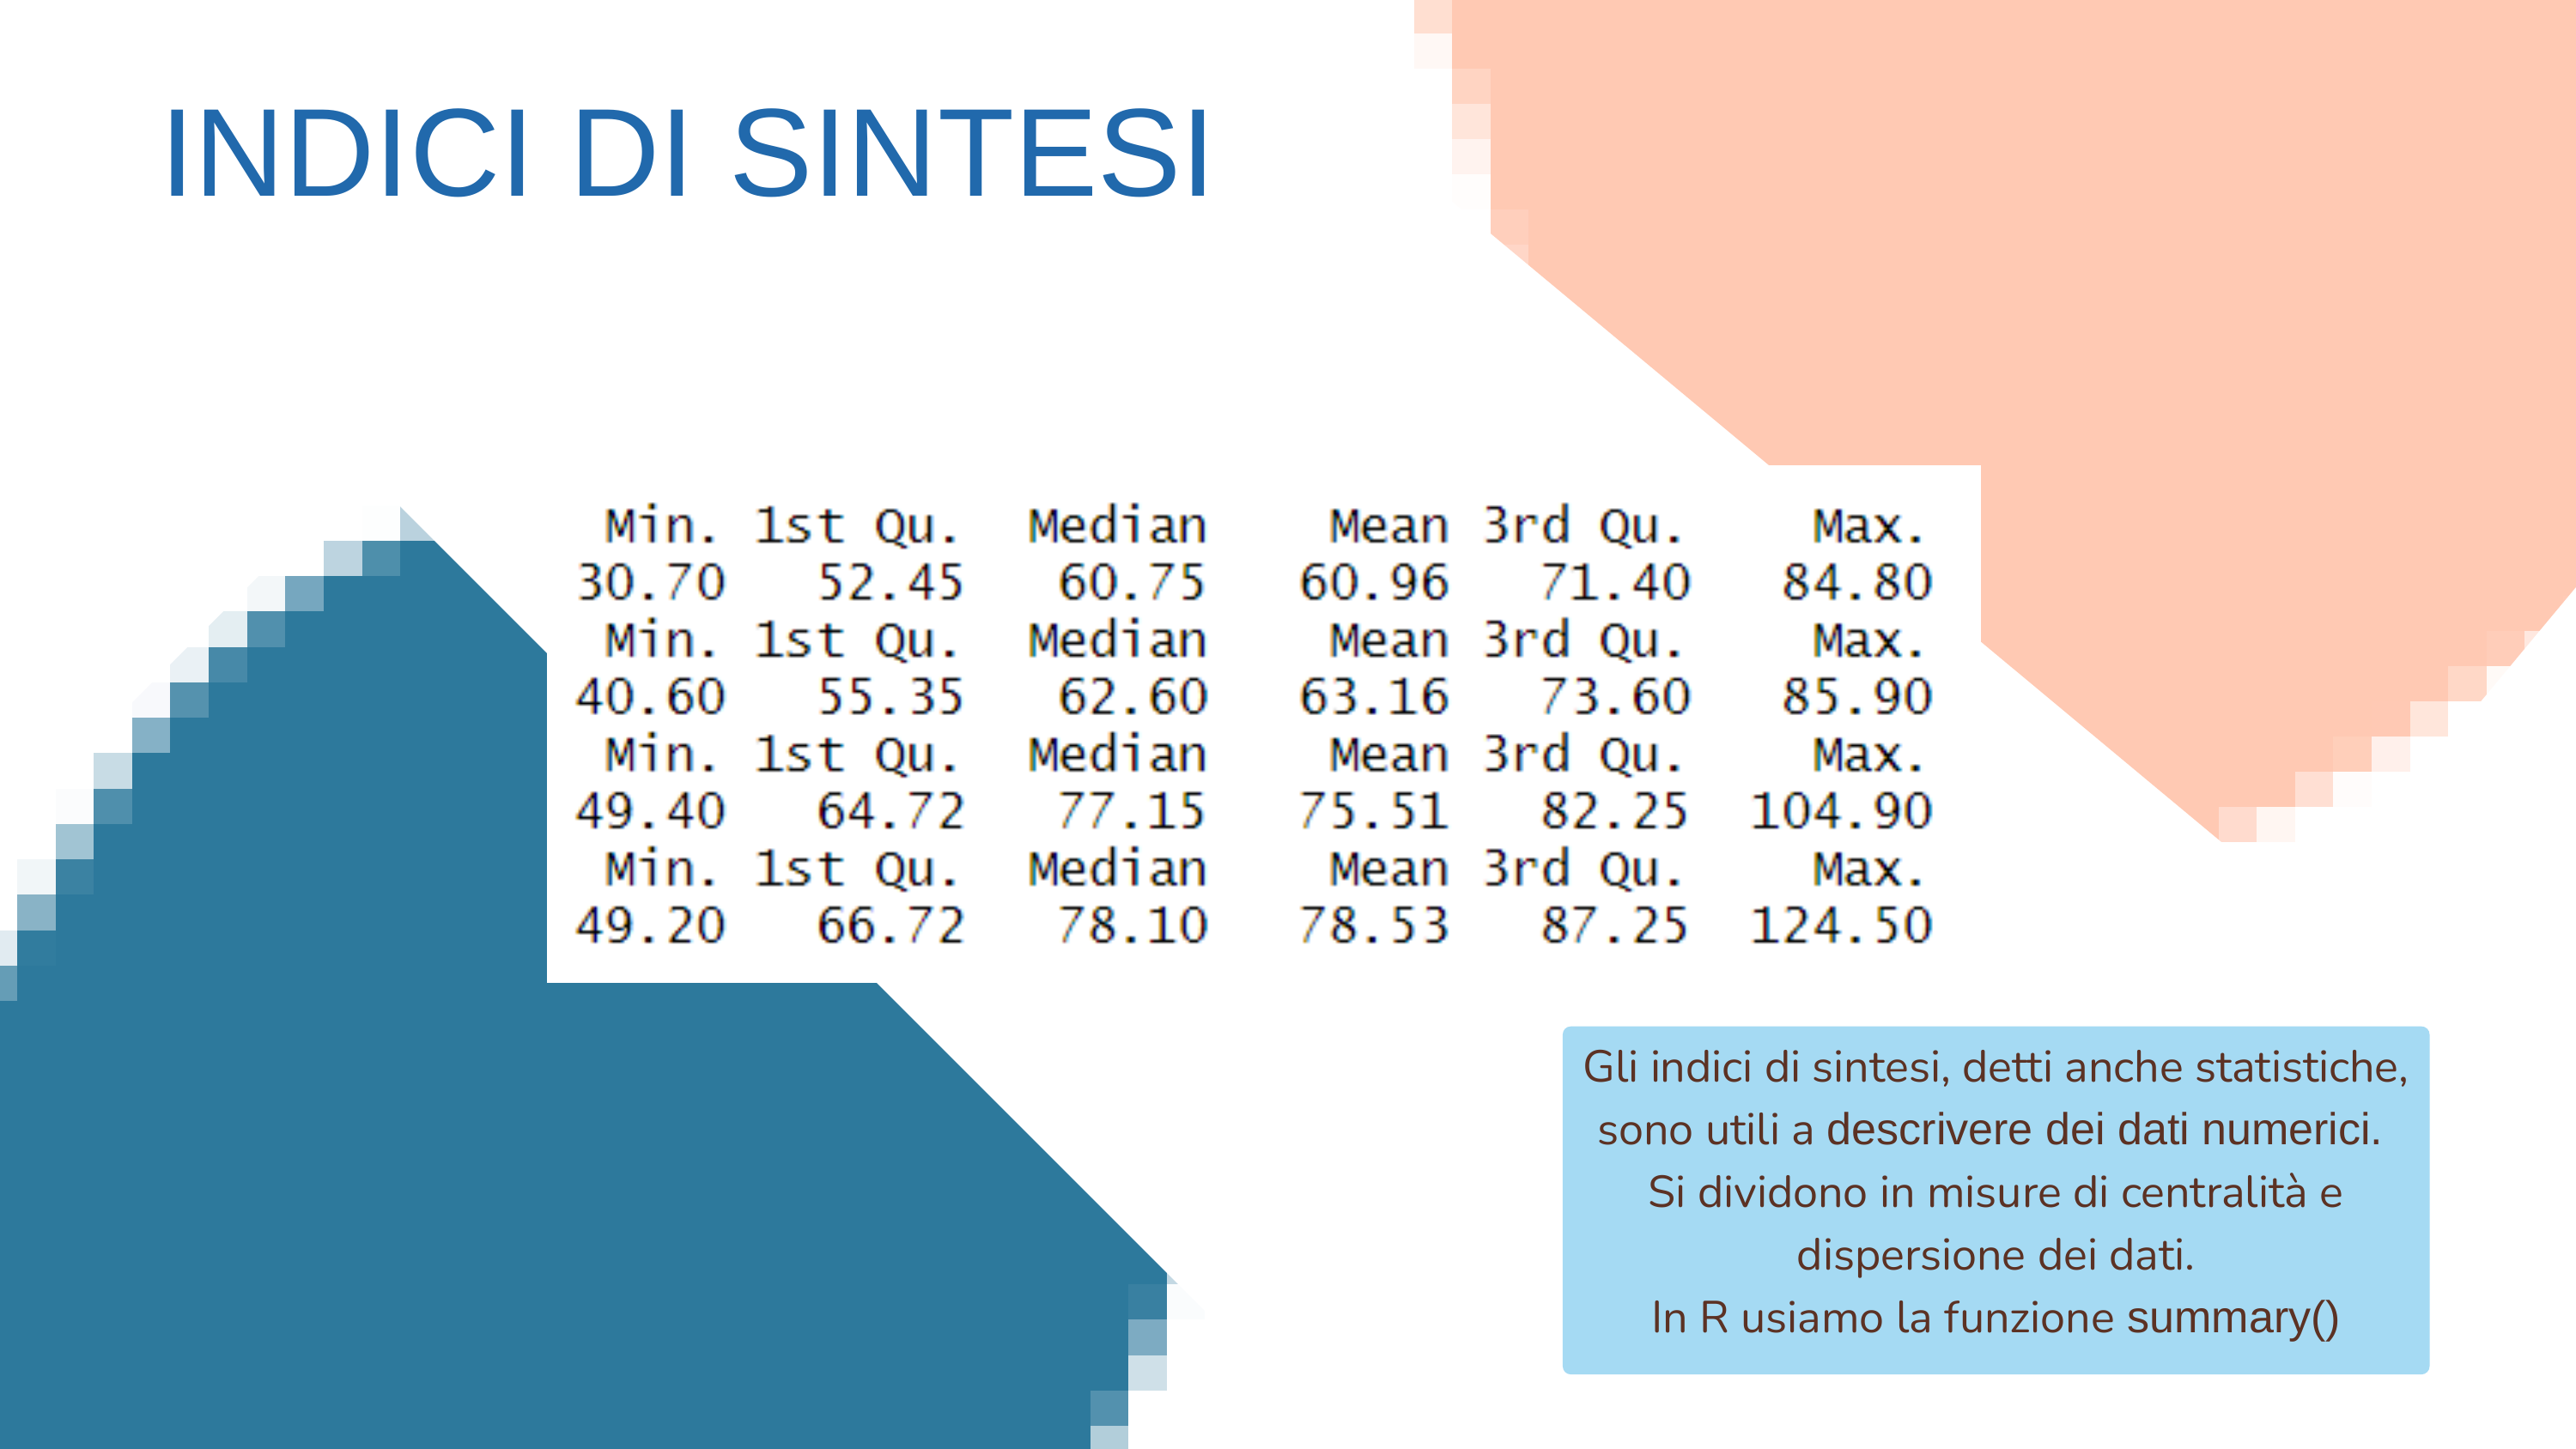

INDICI DI SINTESI

Gli indici di sintesi, detti anche statistiche, sono utili a descrivere dei dati numerici.
Si dividono in misure di centralità e dispersione dei dati.
In R usiamo la funzione summary()